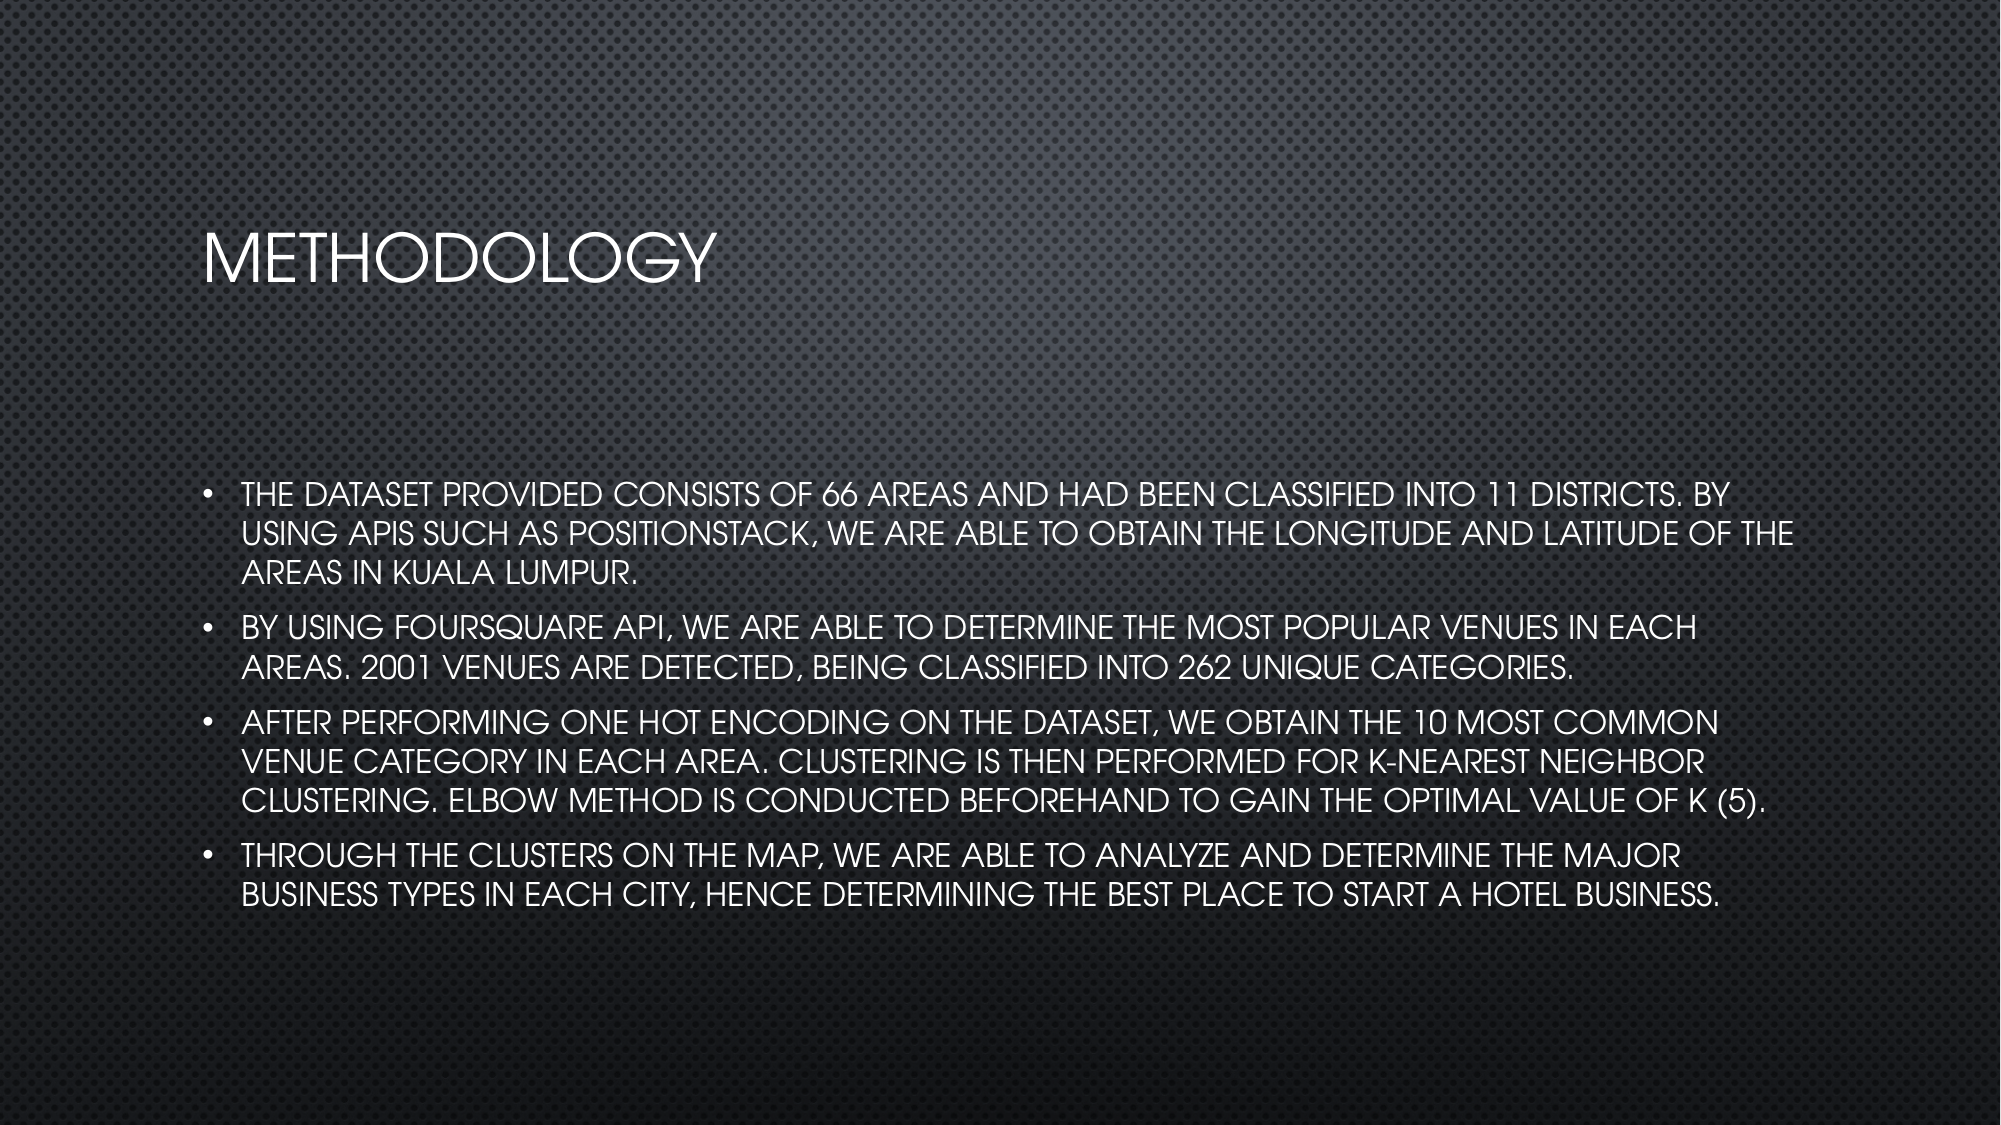

# Methodology
The dataset provided consists of 66 areas and had been classified into 11 districts. By using APIs such as PositionStack, we are able to obtain the longitude and latitude of the areas in Kuala Lumpur.
By using Foursquare API, we are able to determine the most popular venues in each areas. 2001 venues are detected, being classified into 262 unique categories.
After performing one hot encoding on the dataset, we obtain the 10 most common venue category in each area. Clustering is then performed for K-Nearest Neighbor clustering. Elbow method is conducted beforehand to gain the optimal value of k (5).
Through the clusters on the map, we are able to analyze and determine the major business types in each city, hence determining the best place to start a hotel business.